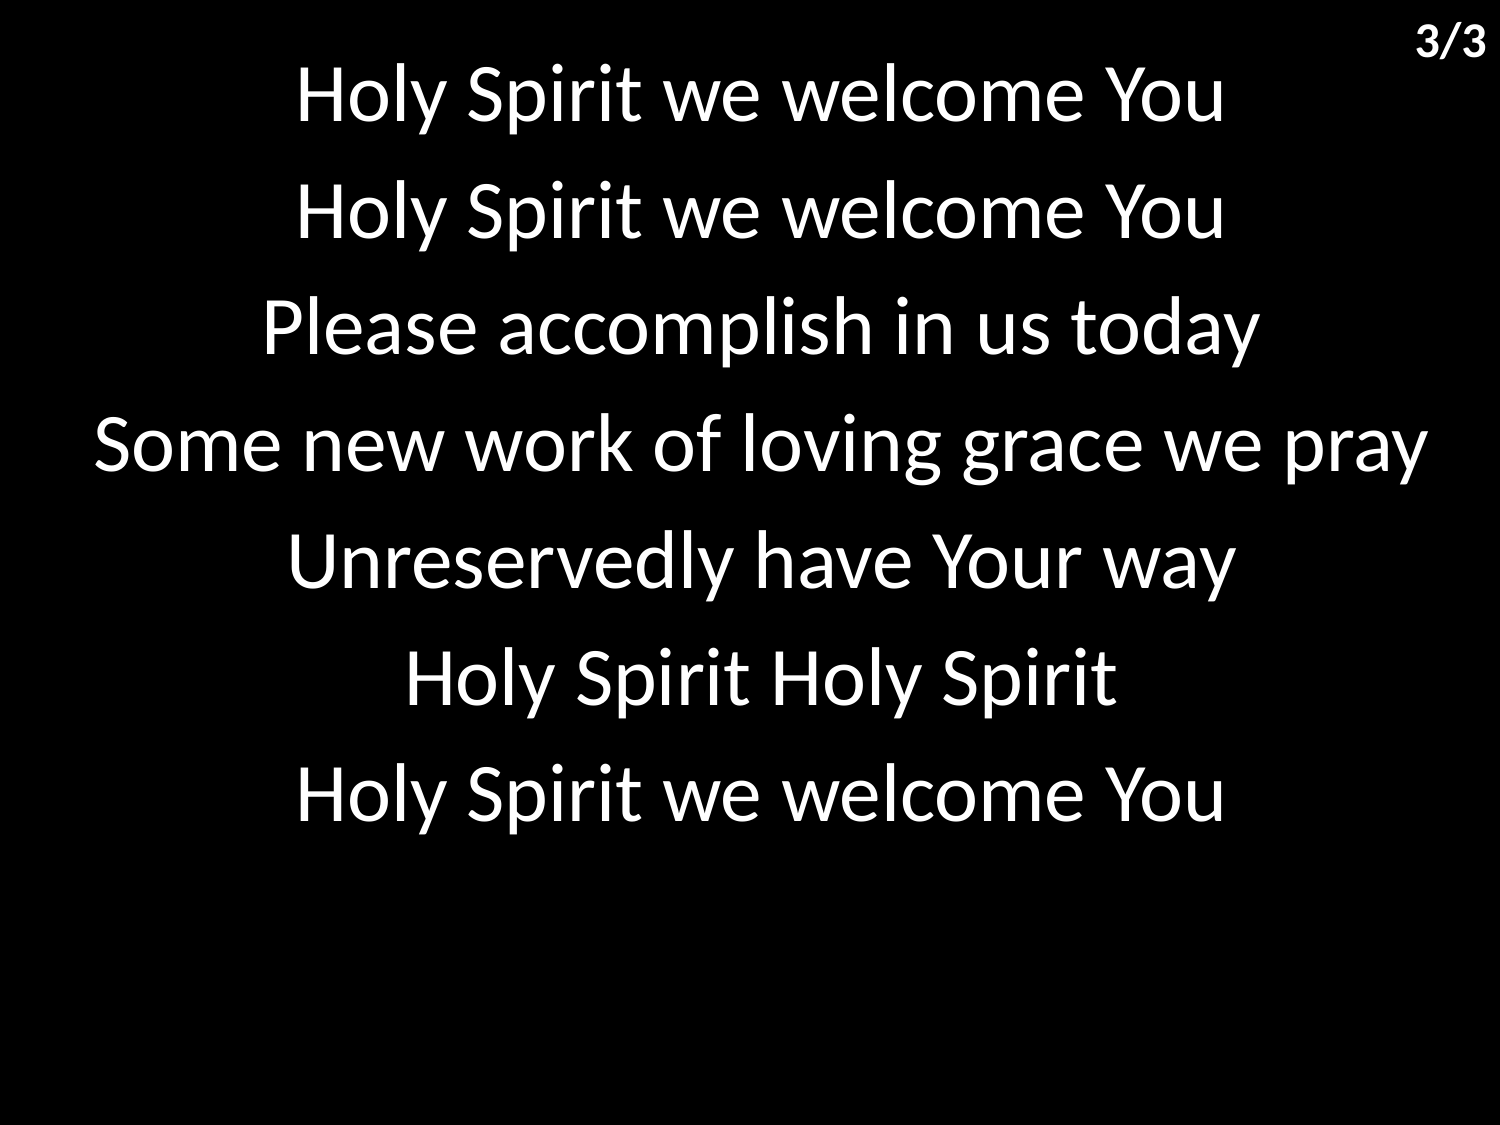

3/3
Holy Spirit we welcome You
Holy Spirit we welcome You
Please accomplish in us today
Some new work of loving grace we pray
Unreservedly have Your way
Holy Spirit Holy Spirit
Holy Spirit we welcome You